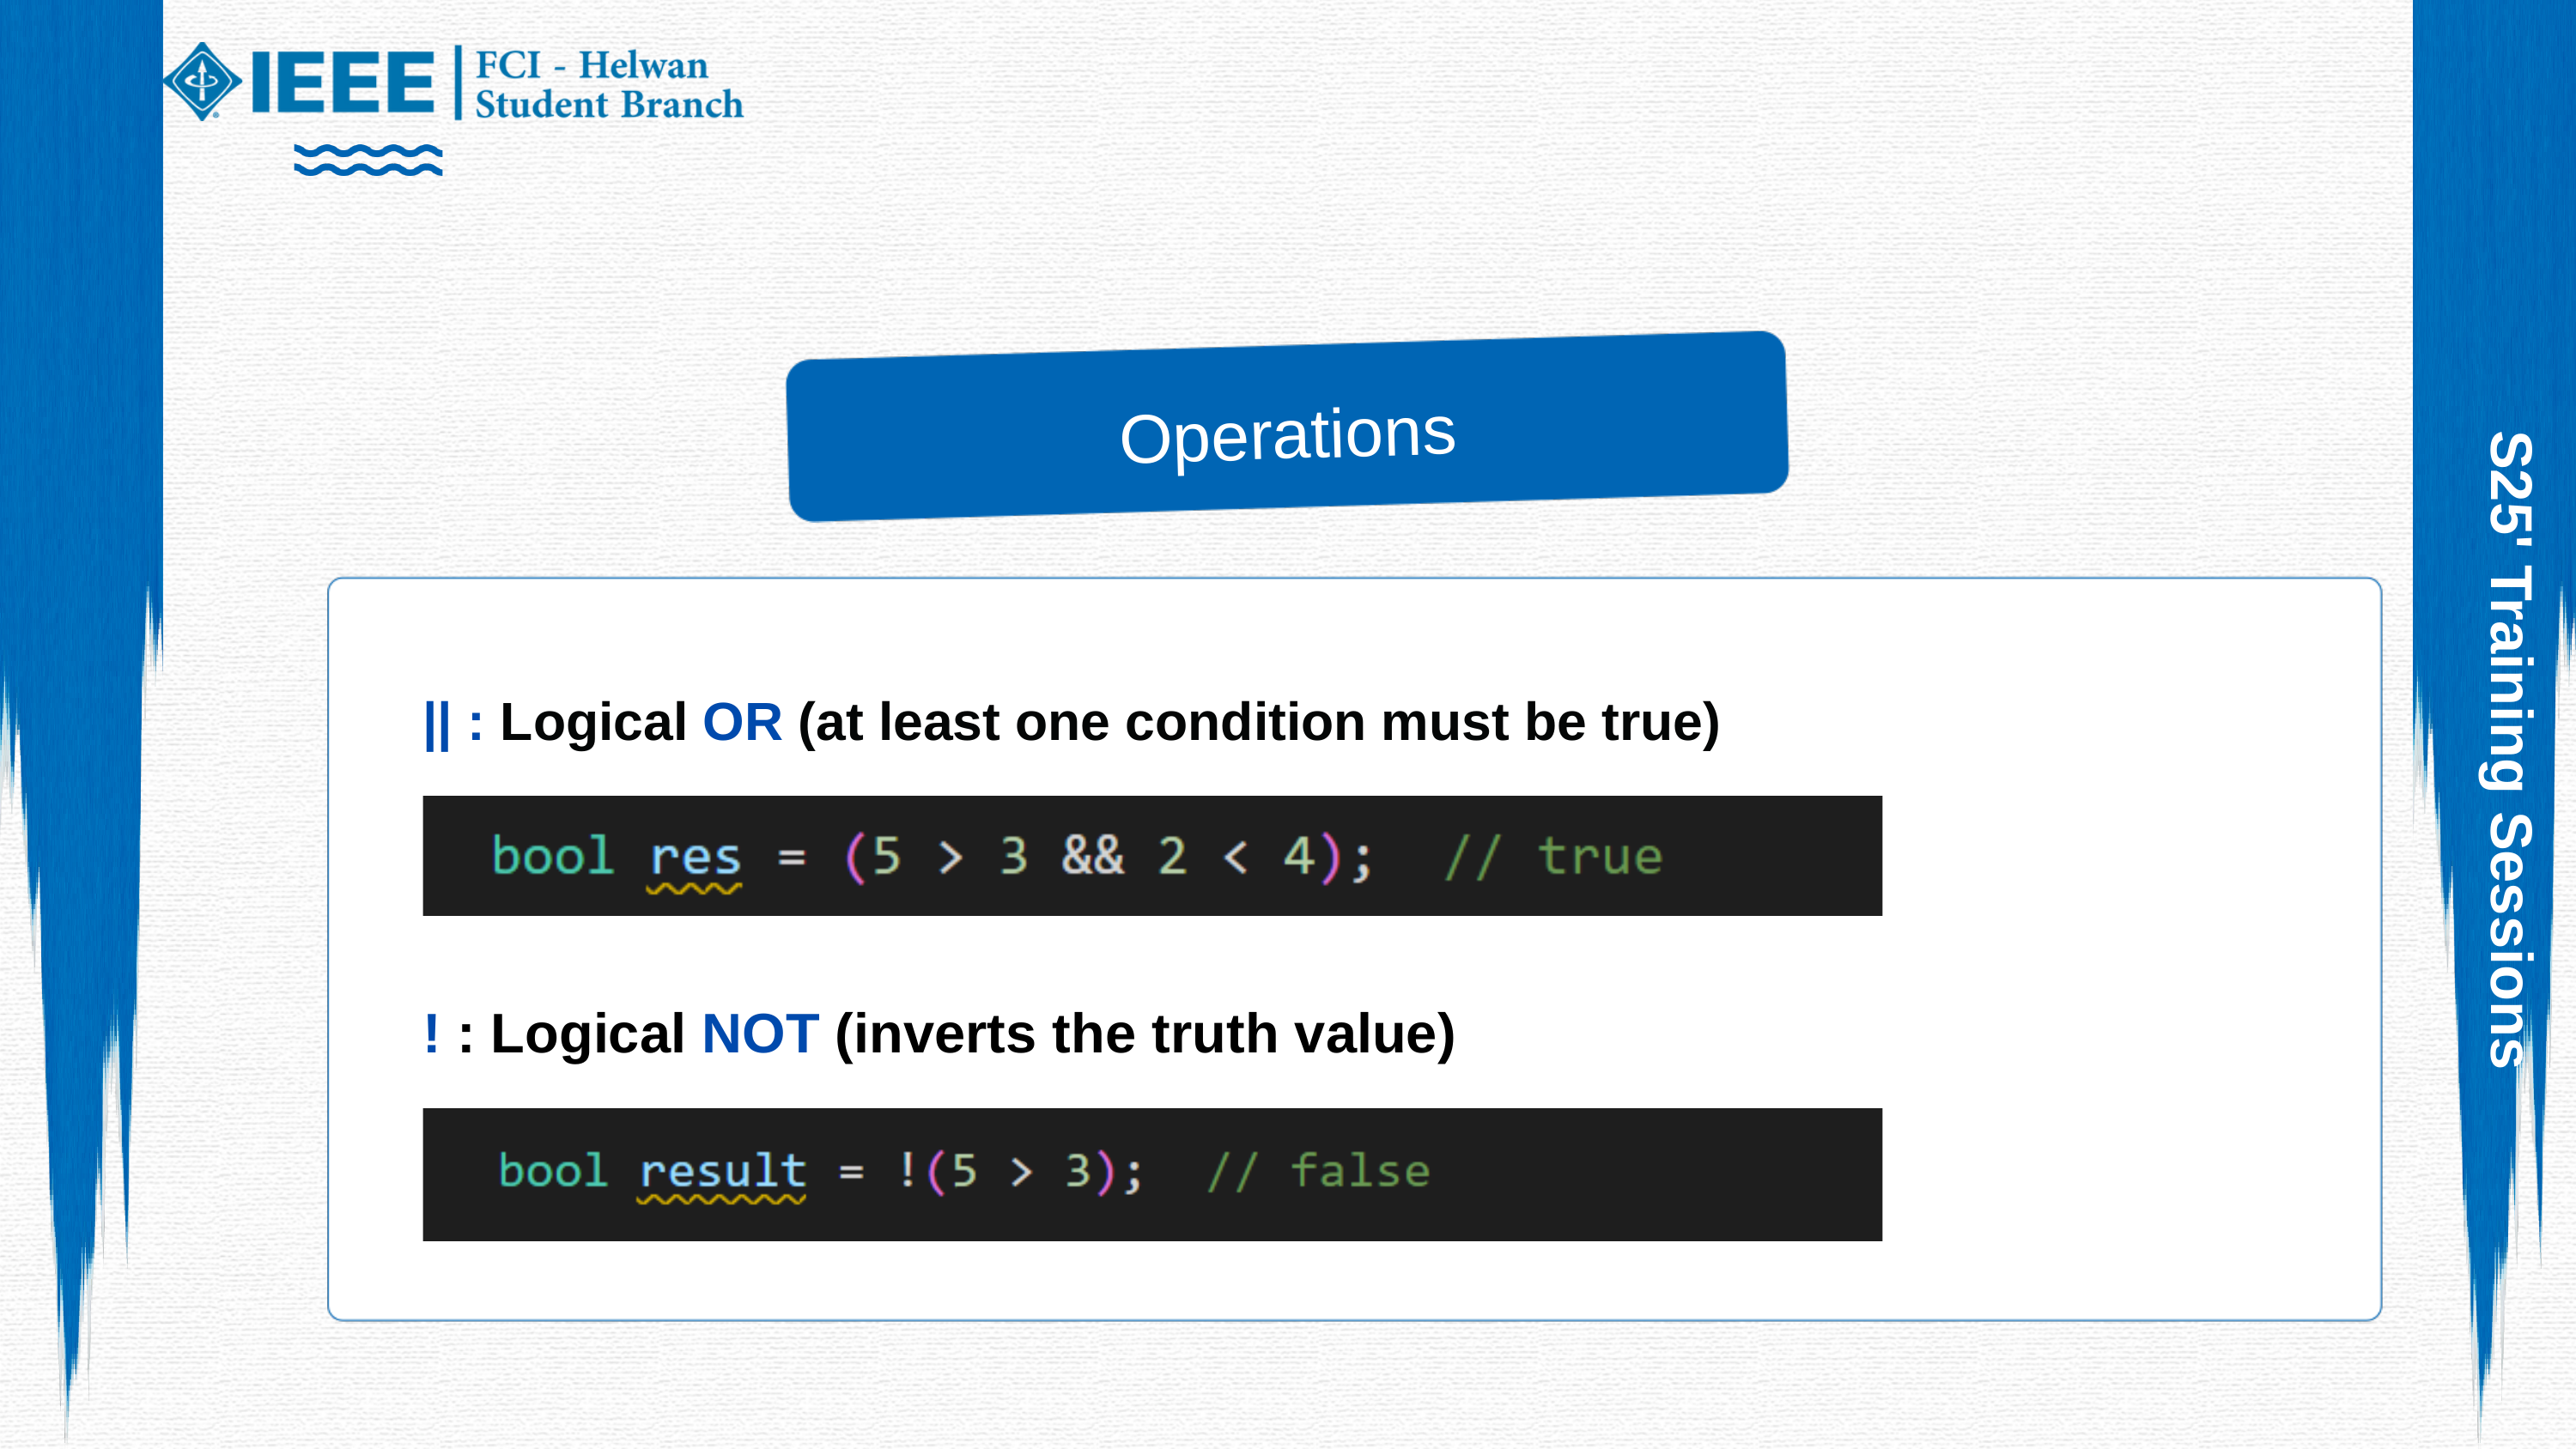

Operations

|| : Logical OR (at least one condition must be true)

S25' Training Sessions

! : Logical NOT (inverts the truth value)